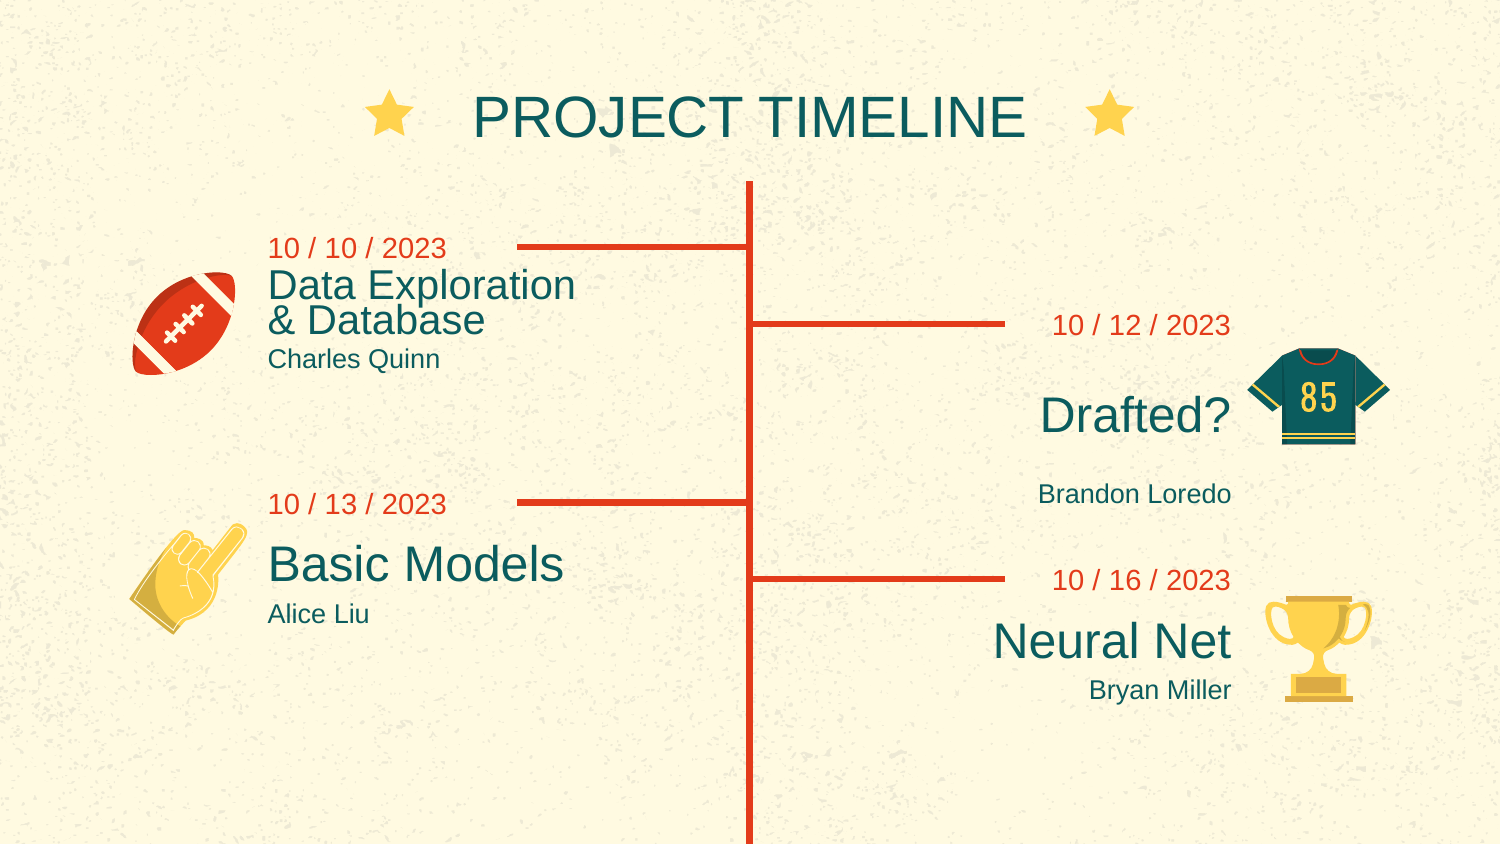

# PROJECT TIMELINE

10 / 10 / 2023
Data Exploration
& Database

10 / 12 / 2023
Charles Quinn

Drafted?
Brandon Loredo
10 / 13 / 2023

Basic Models
10 / 16 / 2023
Alice Liu

Neural Net
Bryan Miller